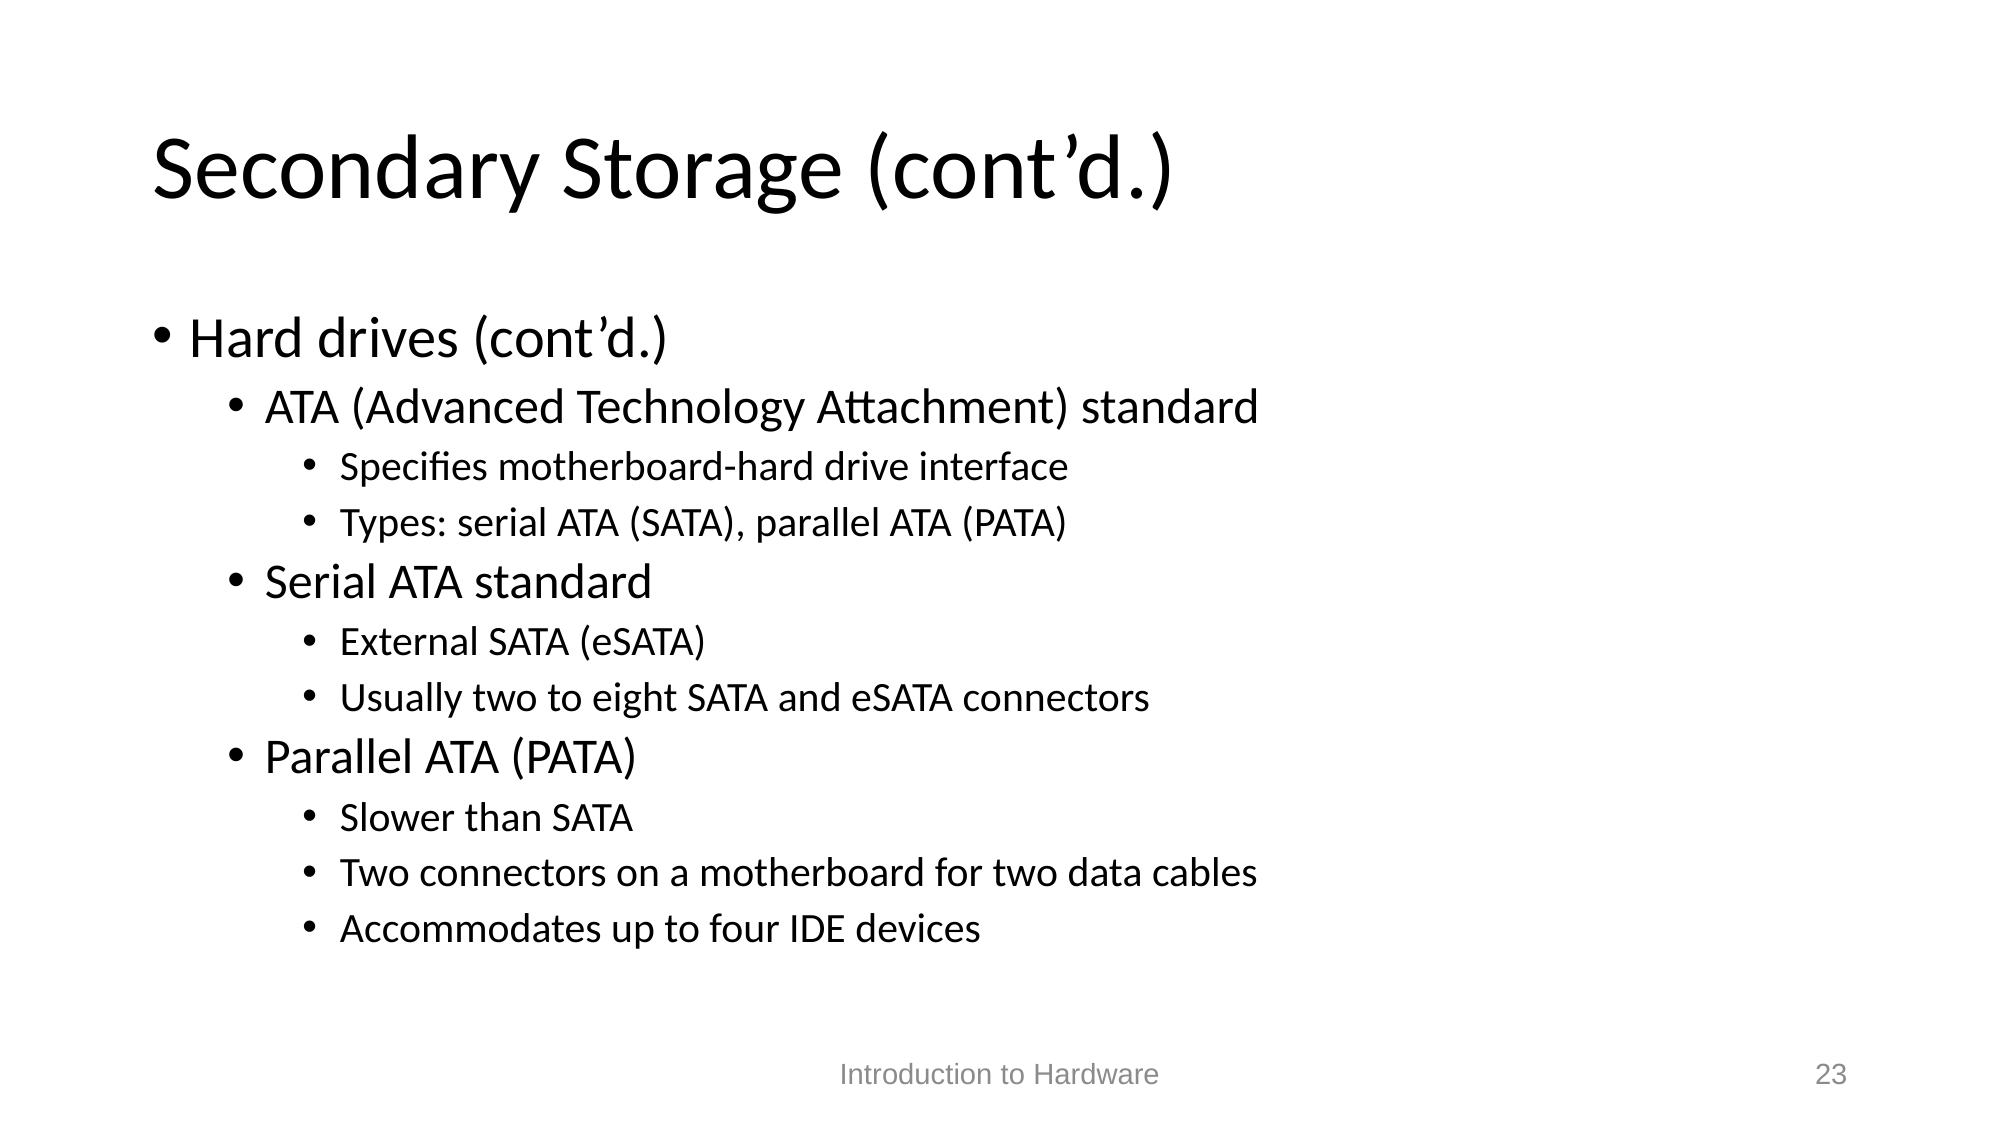

# Secondary Storage (cont’d.)
Hard drives (cont’d.)
ATA (Advanced Technology Attachment) standard
Specifies motherboard-hard drive interface
Types: serial ATA (SATA), parallel ATA (PATA)
Serial ATA standard
External SATA (eSATA)
Usually two to eight SATA and eSATA connectors
Parallel ATA (PATA)
Slower than SATA
Two connectors on a motherboard for two data cables
Accommodates up to four IDE devices
Introduction to Hardware
23